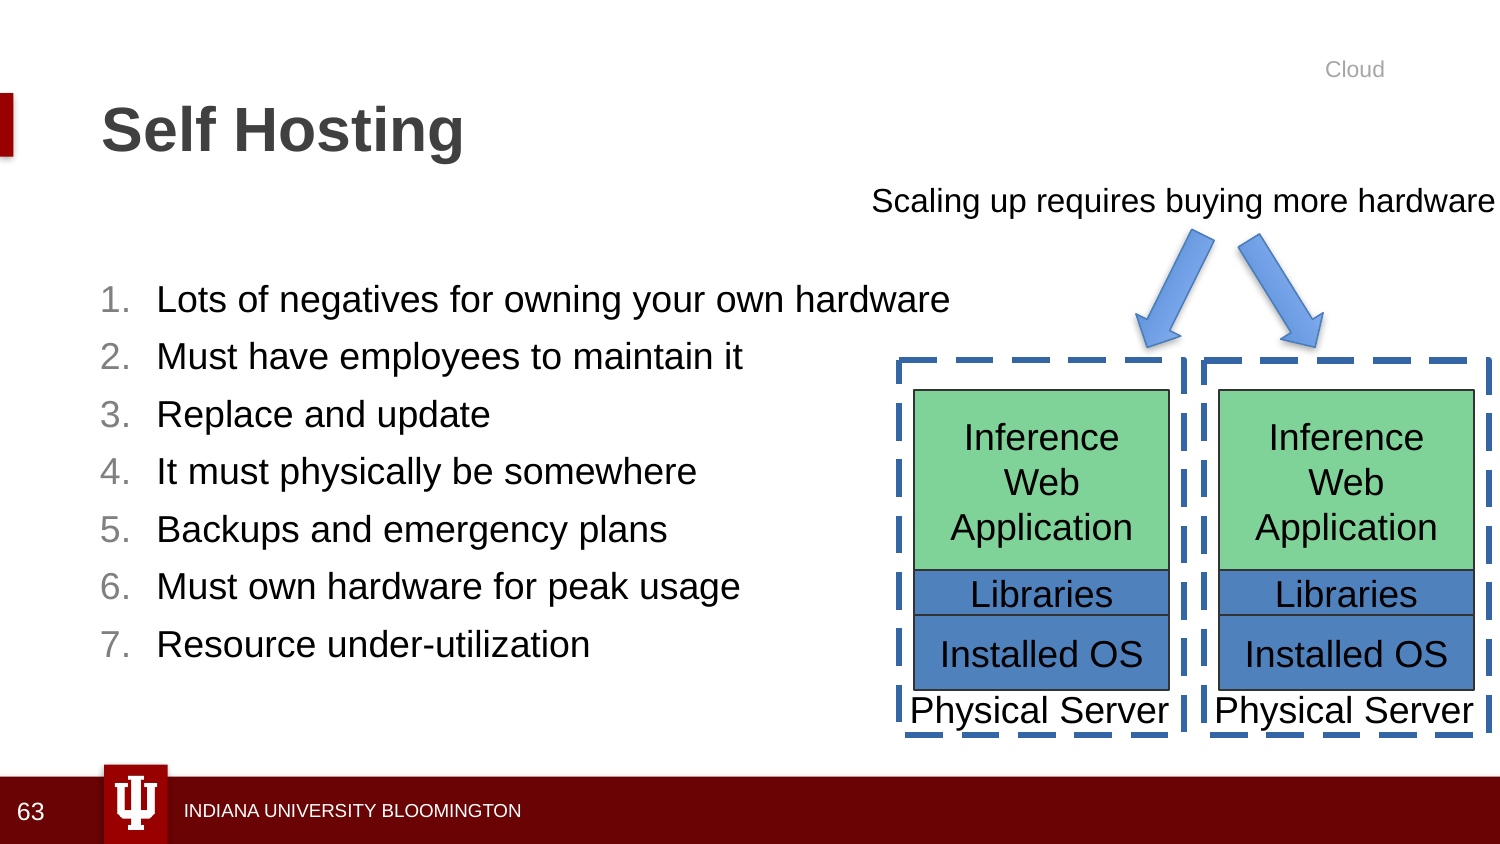

Cloud
# Self Hosting
Scaling up requires buying more hardware

Lots of negatives for owning your own hardware
Must have employees to maintain it
Replace and update
It must physically be somewhere
Backups and emergency plans
Must own hardware for peak usage
Resource under-utilization

Inference
Web
Application
Libraries
Installed OS
Physical Server

Inference
Web
Application
Libraries
Installed OS
Physical Server
63